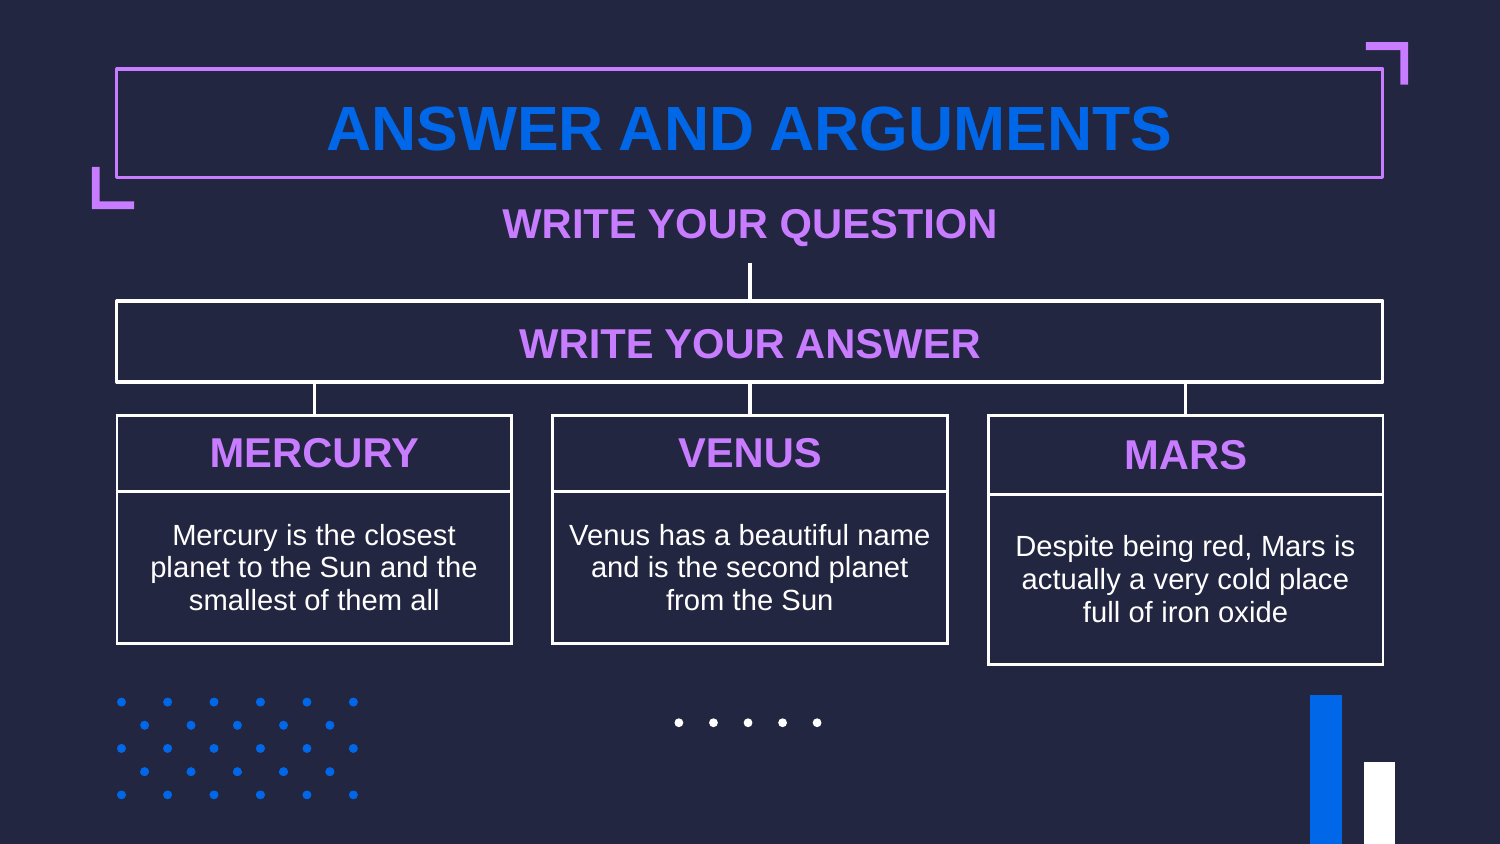

# ANSWER AND ARGUMENTS
WRITE YOUR QUESTION
WRITE YOUR ANSWER
| MERCURY |
| --- |
| Mercury is the closest planet to the Sun and the smallest of them all |
| VENUS |
| --- |
| Venus has a beautiful name and is the second planet from the Sun |
| MARS |
| --- |
| Despite being red, Mars is actually a very cold place full of iron oxide |